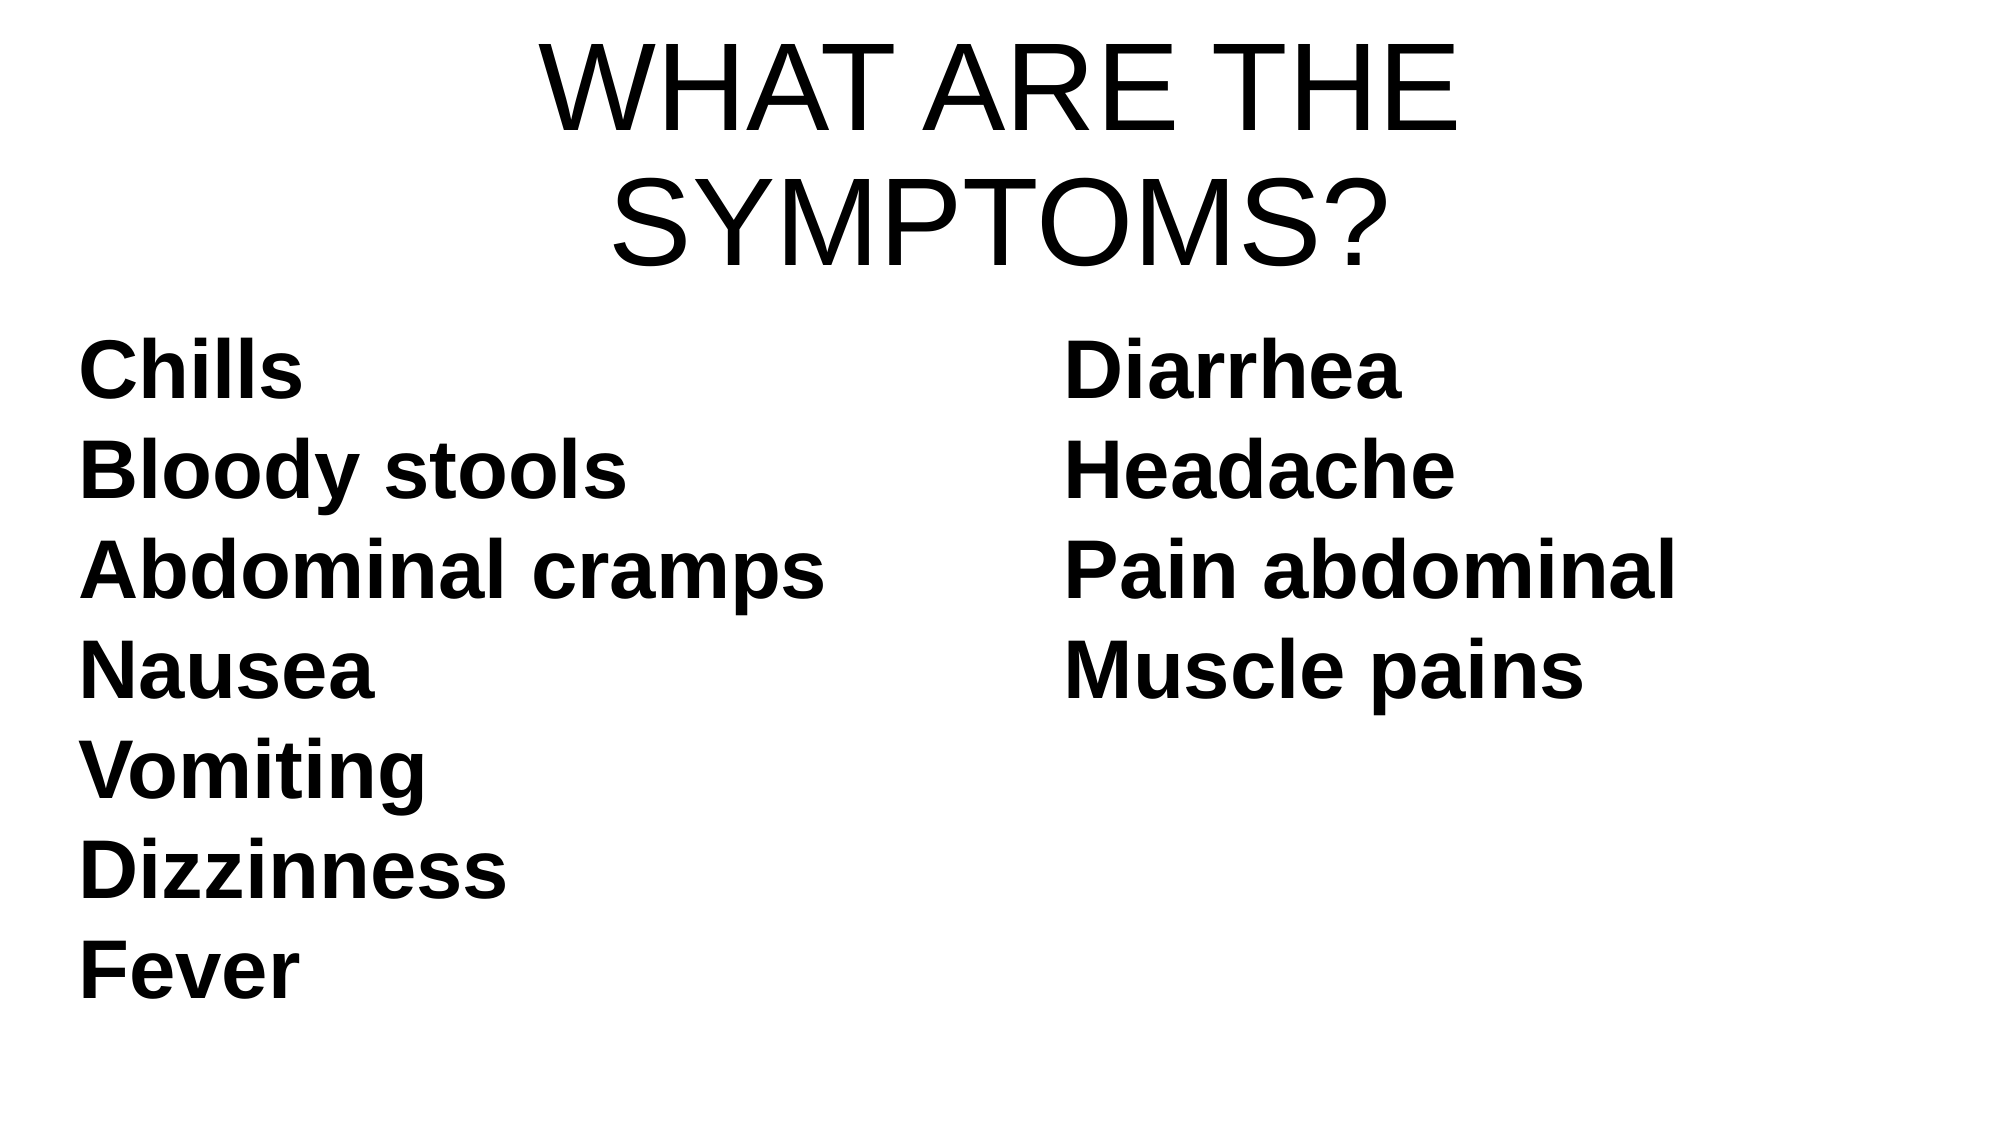

# WHAT ARE THE SYMPTOMS?
Chills
Bloody stools
Abdominal cramps
Nausea
Vomiting
Dizzinness
Fever

Diarrhea
Headache
Pain abdominal
Muscle pains